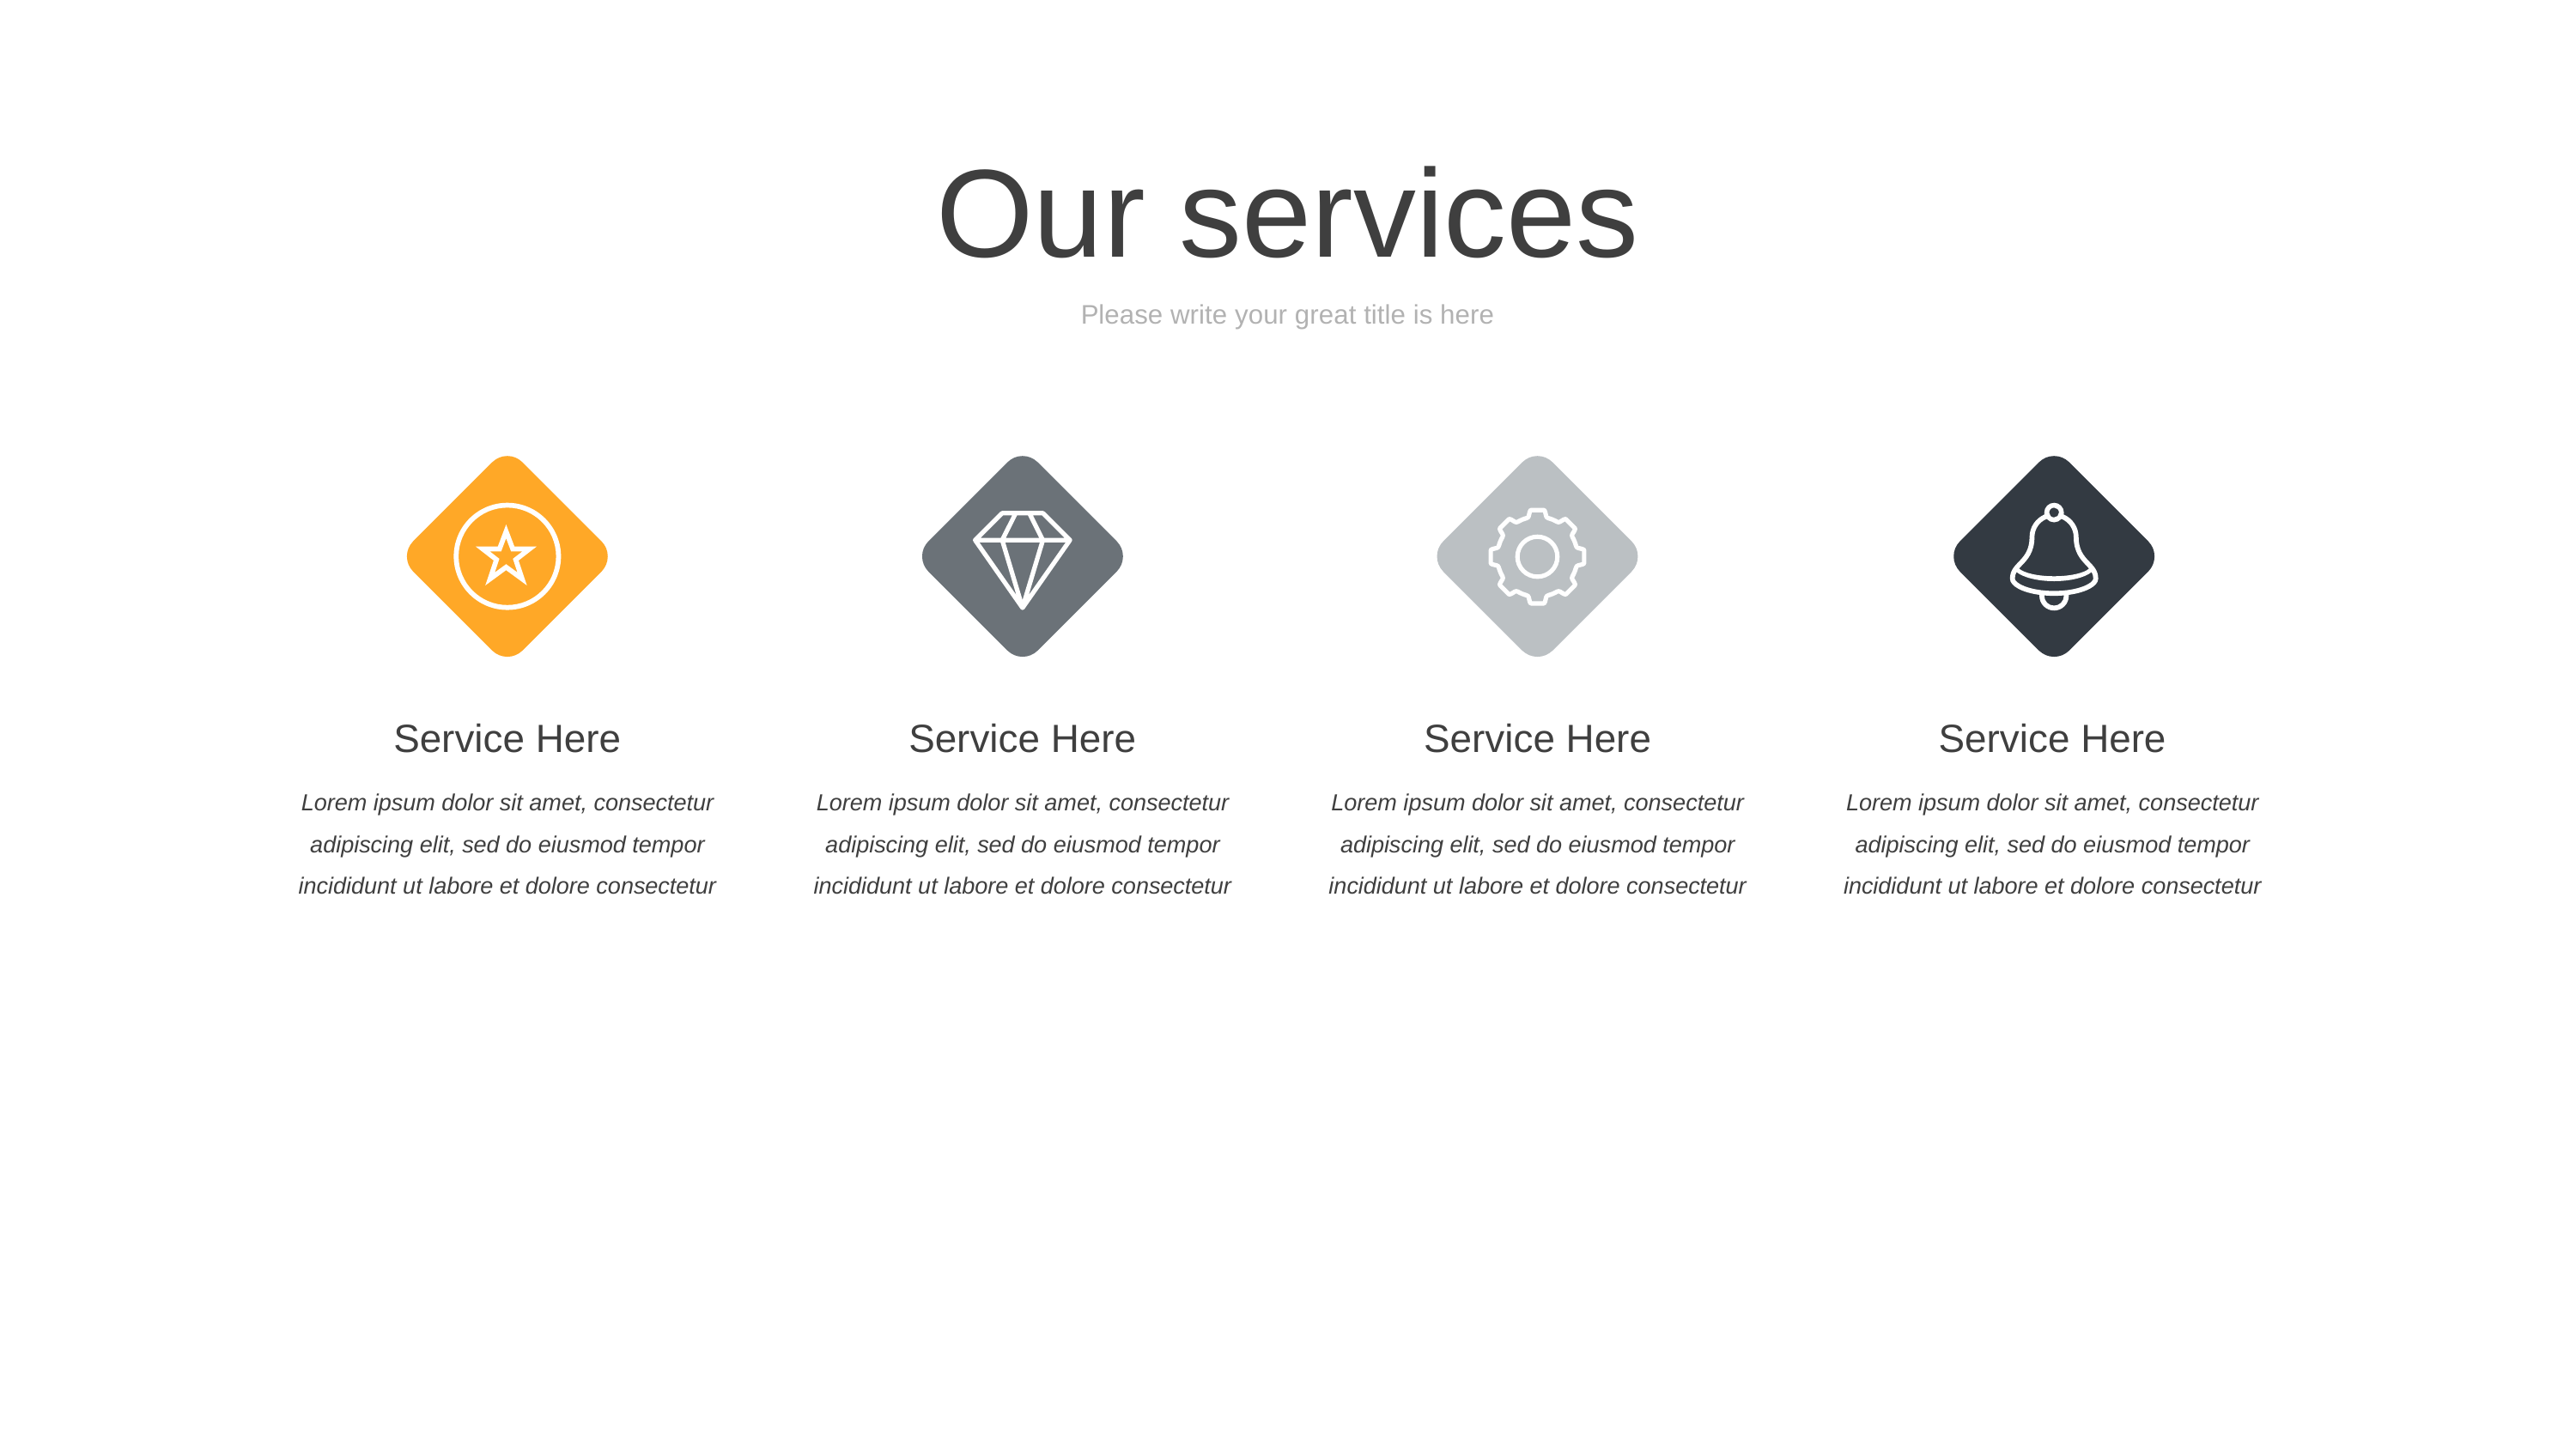

Our services
Please write your great title is here

Service Here
Lorem ipsum dolor sit amet, consectetur adipiscing elit, sed do eiusmod tempor incididunt ut labore et dolore consectetur
Service Here
Lorem ipsum dolor sit amet, consectetur adipiscing elit, sed do eiusmod tempor incididunt ut labore et dolore consectetur
Service Here
Lorem ipsum dolor sit amet, consectetur adipiscing elit, sed do eiusmod tempor incididunt ut labore et dolore consectetur
Service Here
Lorem ipsum dolor sit amet, consectetur adipiscing elit, sed do eiusmod tempor incididunt ut labore et dolore consectetur